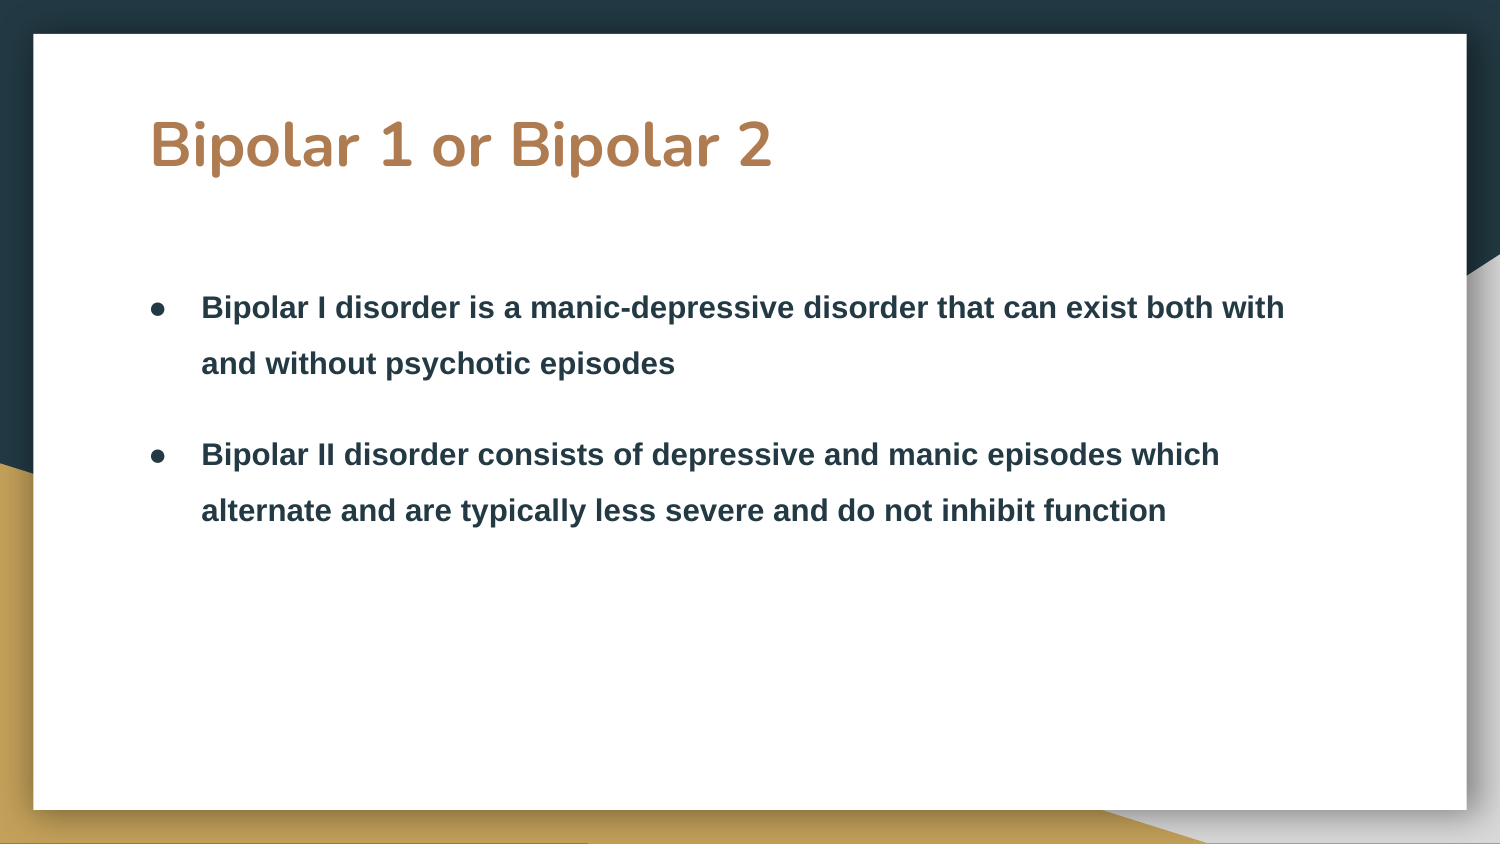

# Bipolar 1 or Bipolar 2
Bipolar I disorder is a manic-depressive disorder that can exist both with and without psychotic episodes
Bipolar II disorder consists of depressive and manic episodes which alternate and are typically less severe and do not inhibit function